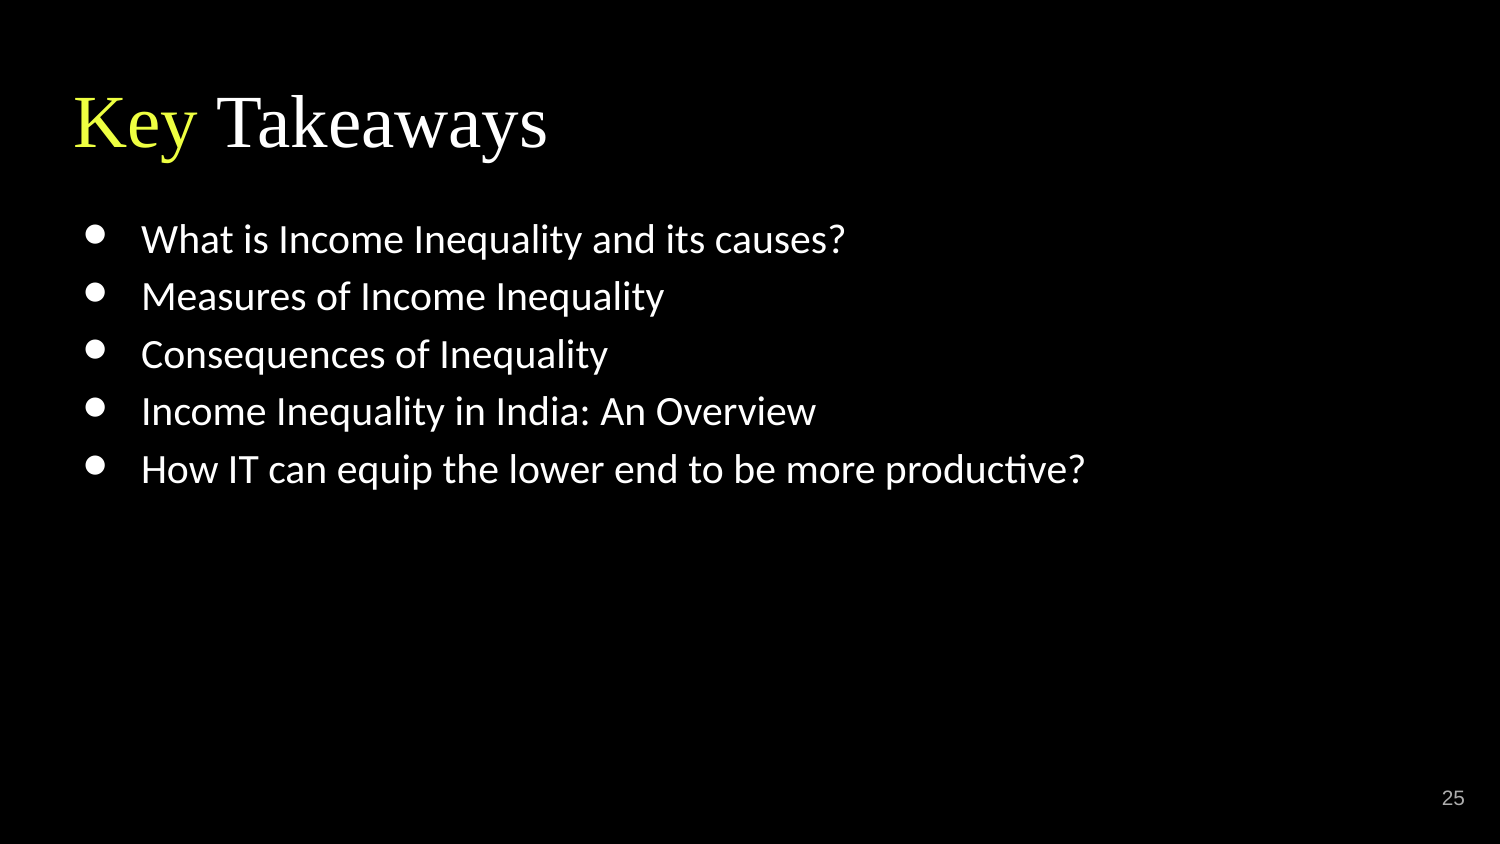

# Key Takeaways
What is Income Inequality and its causes?
Measures of Income Inequality
Consequences of Inequality
Income Inequality in India: An Overview
How IT can equip the lower end to be more productive?
25